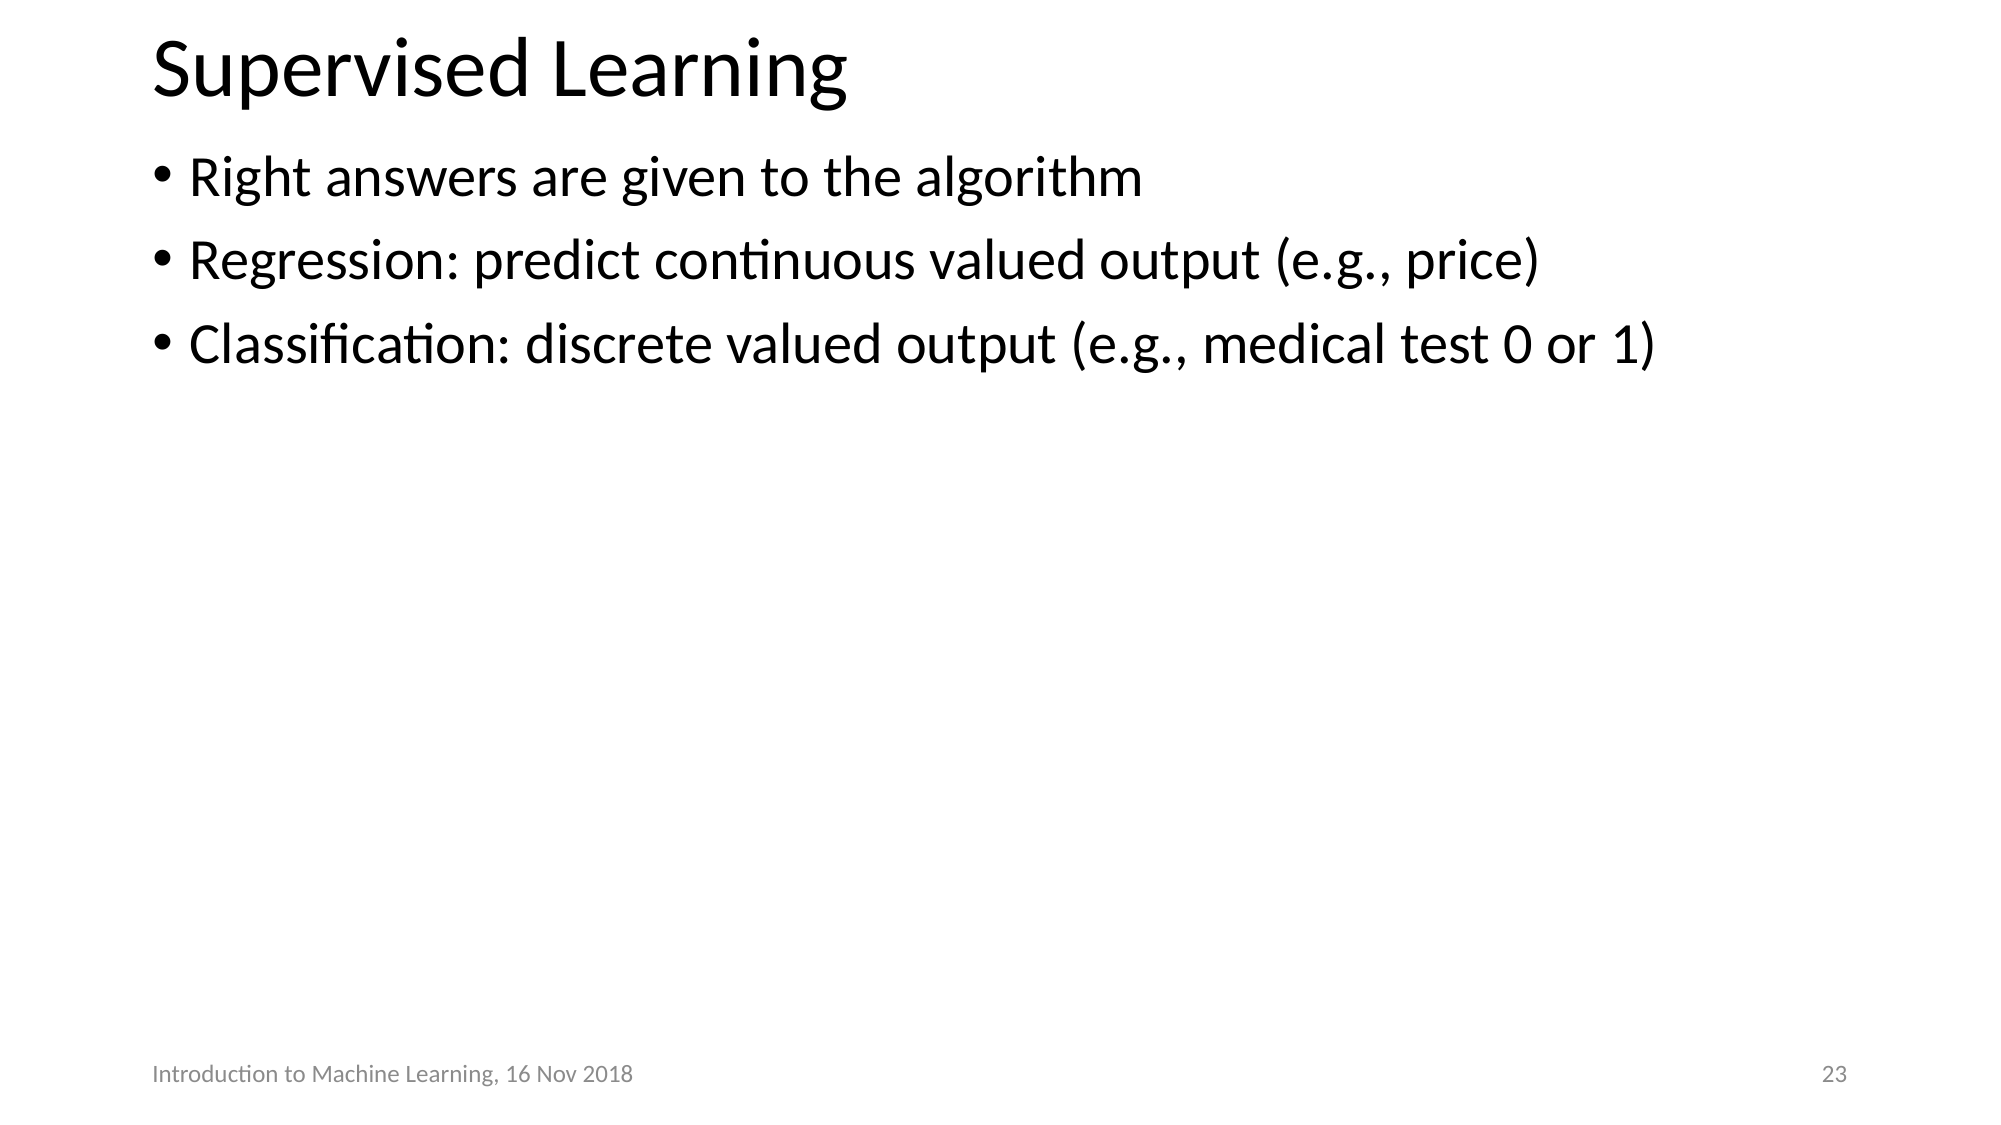

# Supervised Learning
Right answers are given to the algorithm
Regression: predict continuous valued output (e.g., price)
Classification: discrete valued output (e.g., medical test 0 or 1)

Introduction to Machine Learning, 16 Nov 2018
23